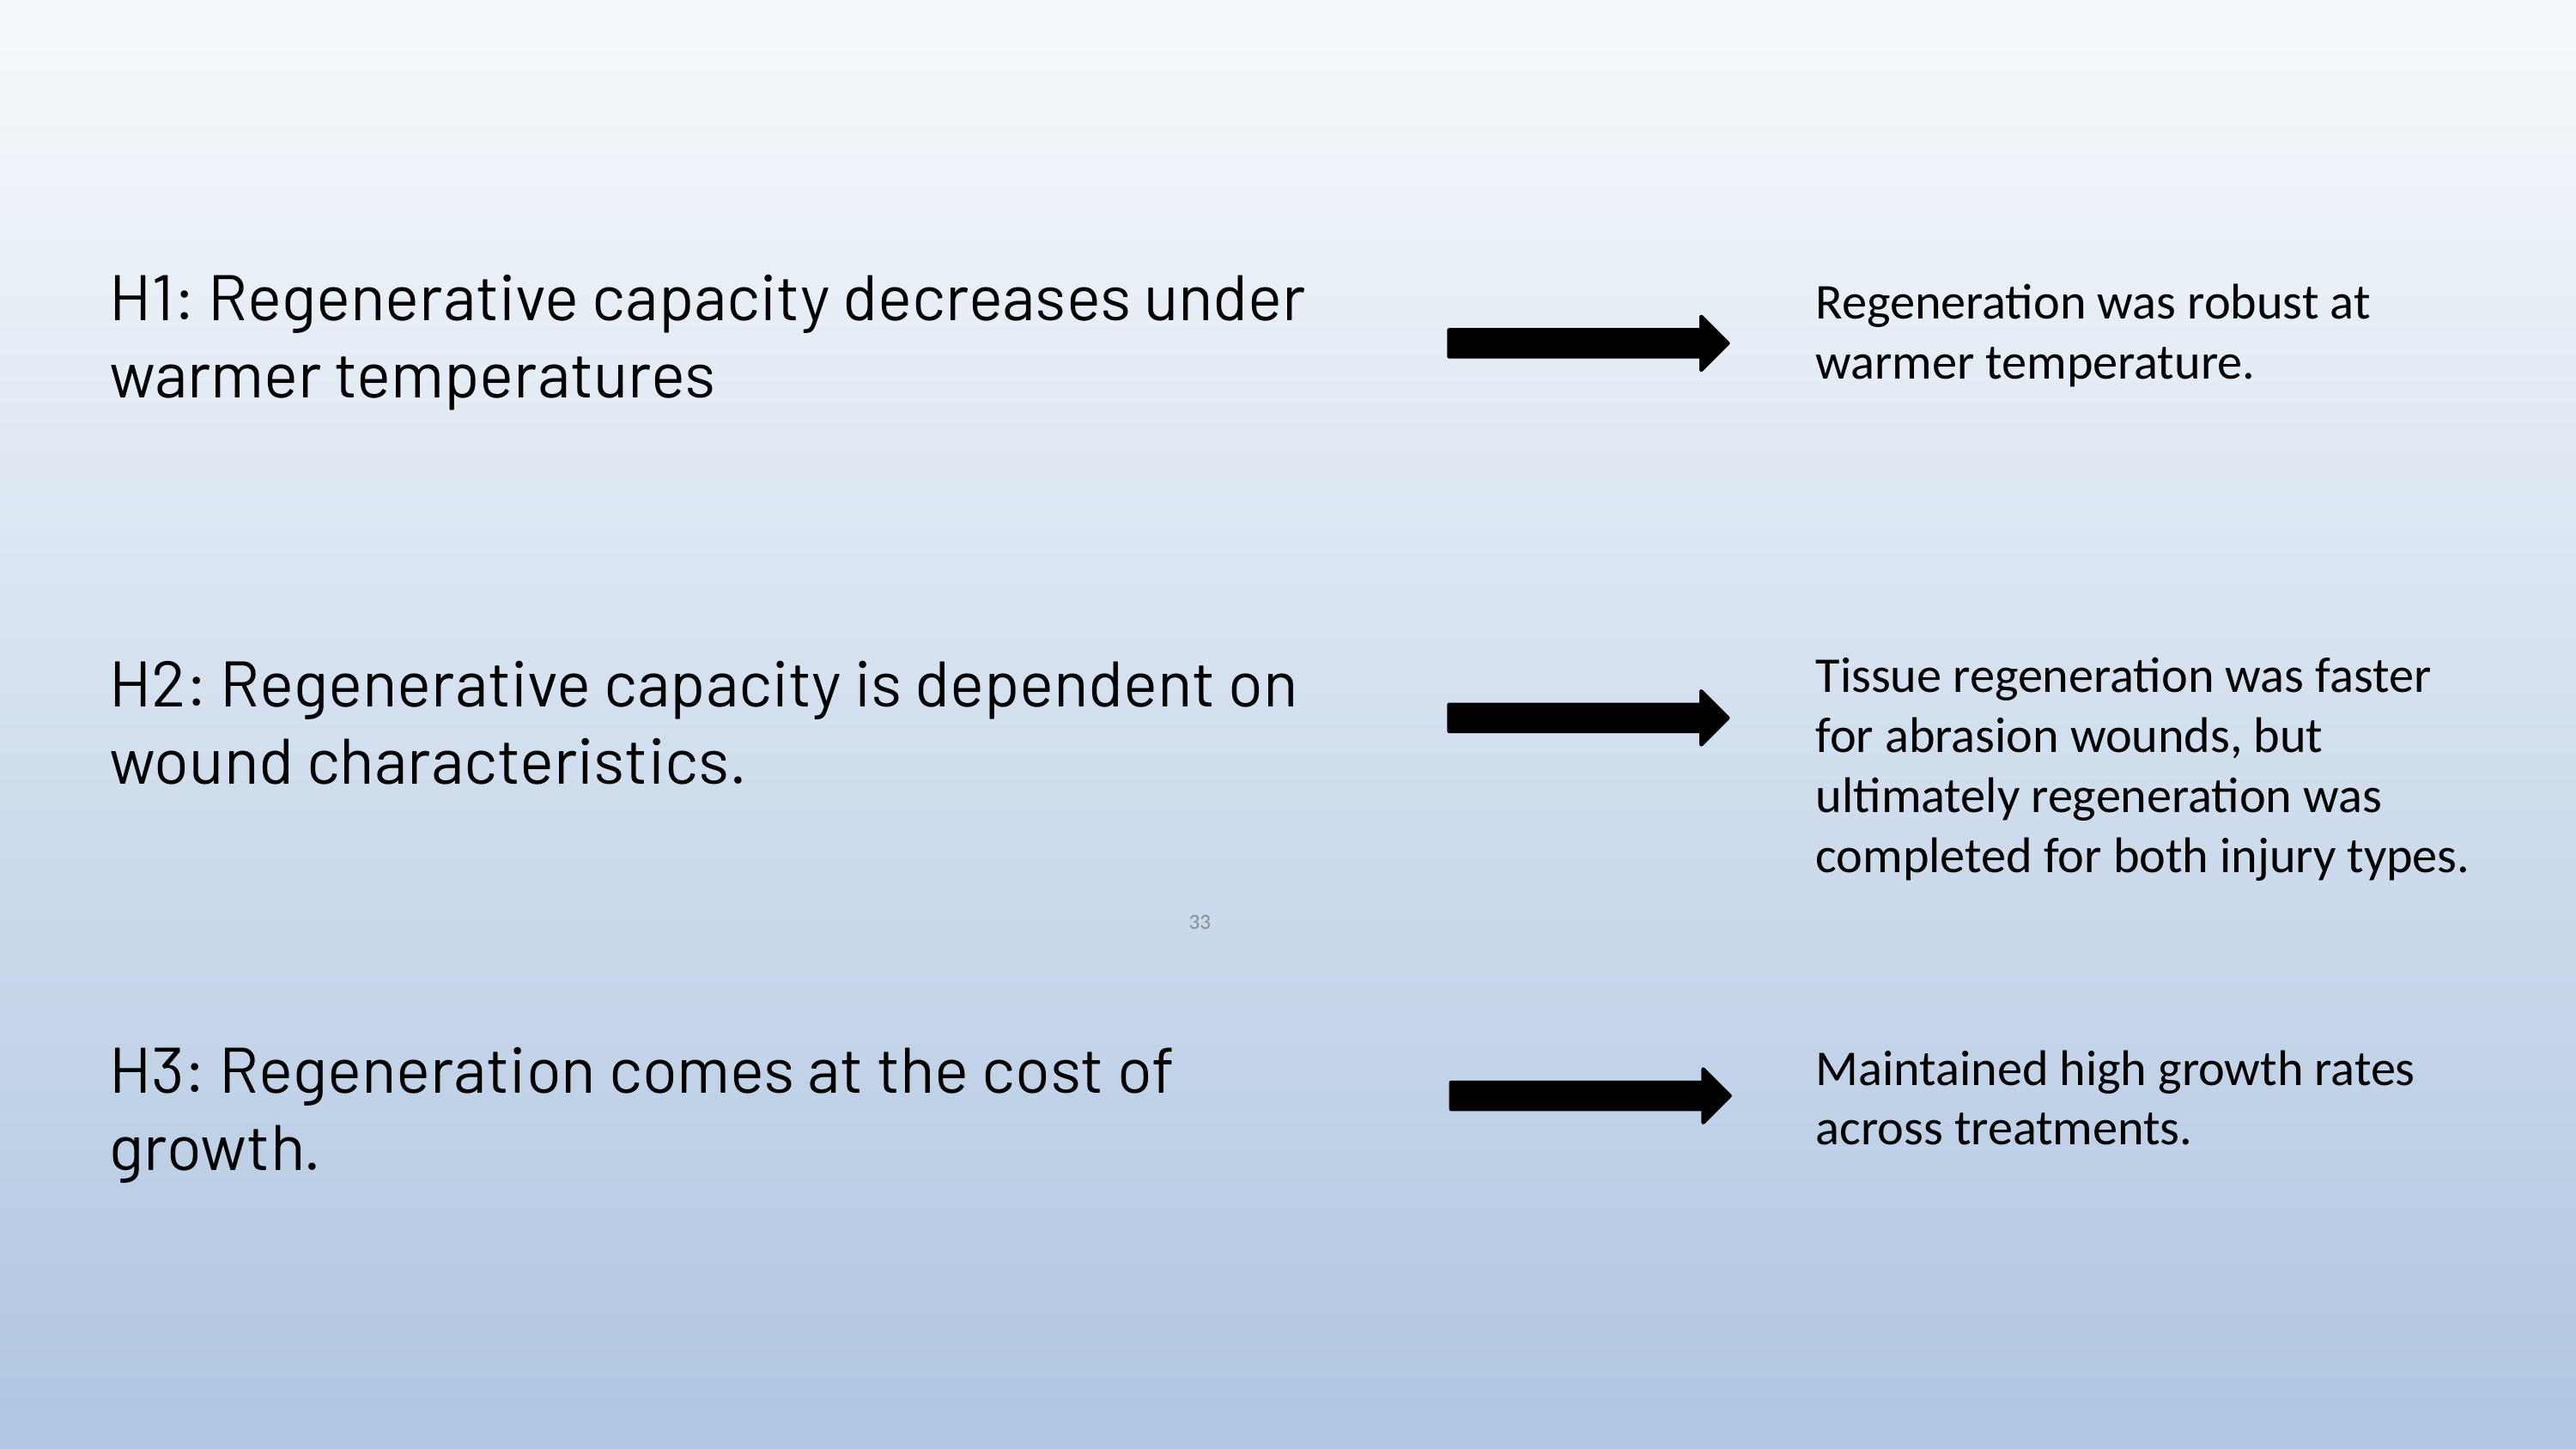

H1: Regenerative capacity decreases under warmer temperatures

H2: Regenerative capacity is dependent on wound characteristics.

H3: Regeneration comes at the cost of growth.
Regeneration was robust at warmer temperature.

Tissue regeneration was faster for abrasion wounds, but ultimately regeneration was completed for both injury types.

33
Maintained high growth rates across treatments.